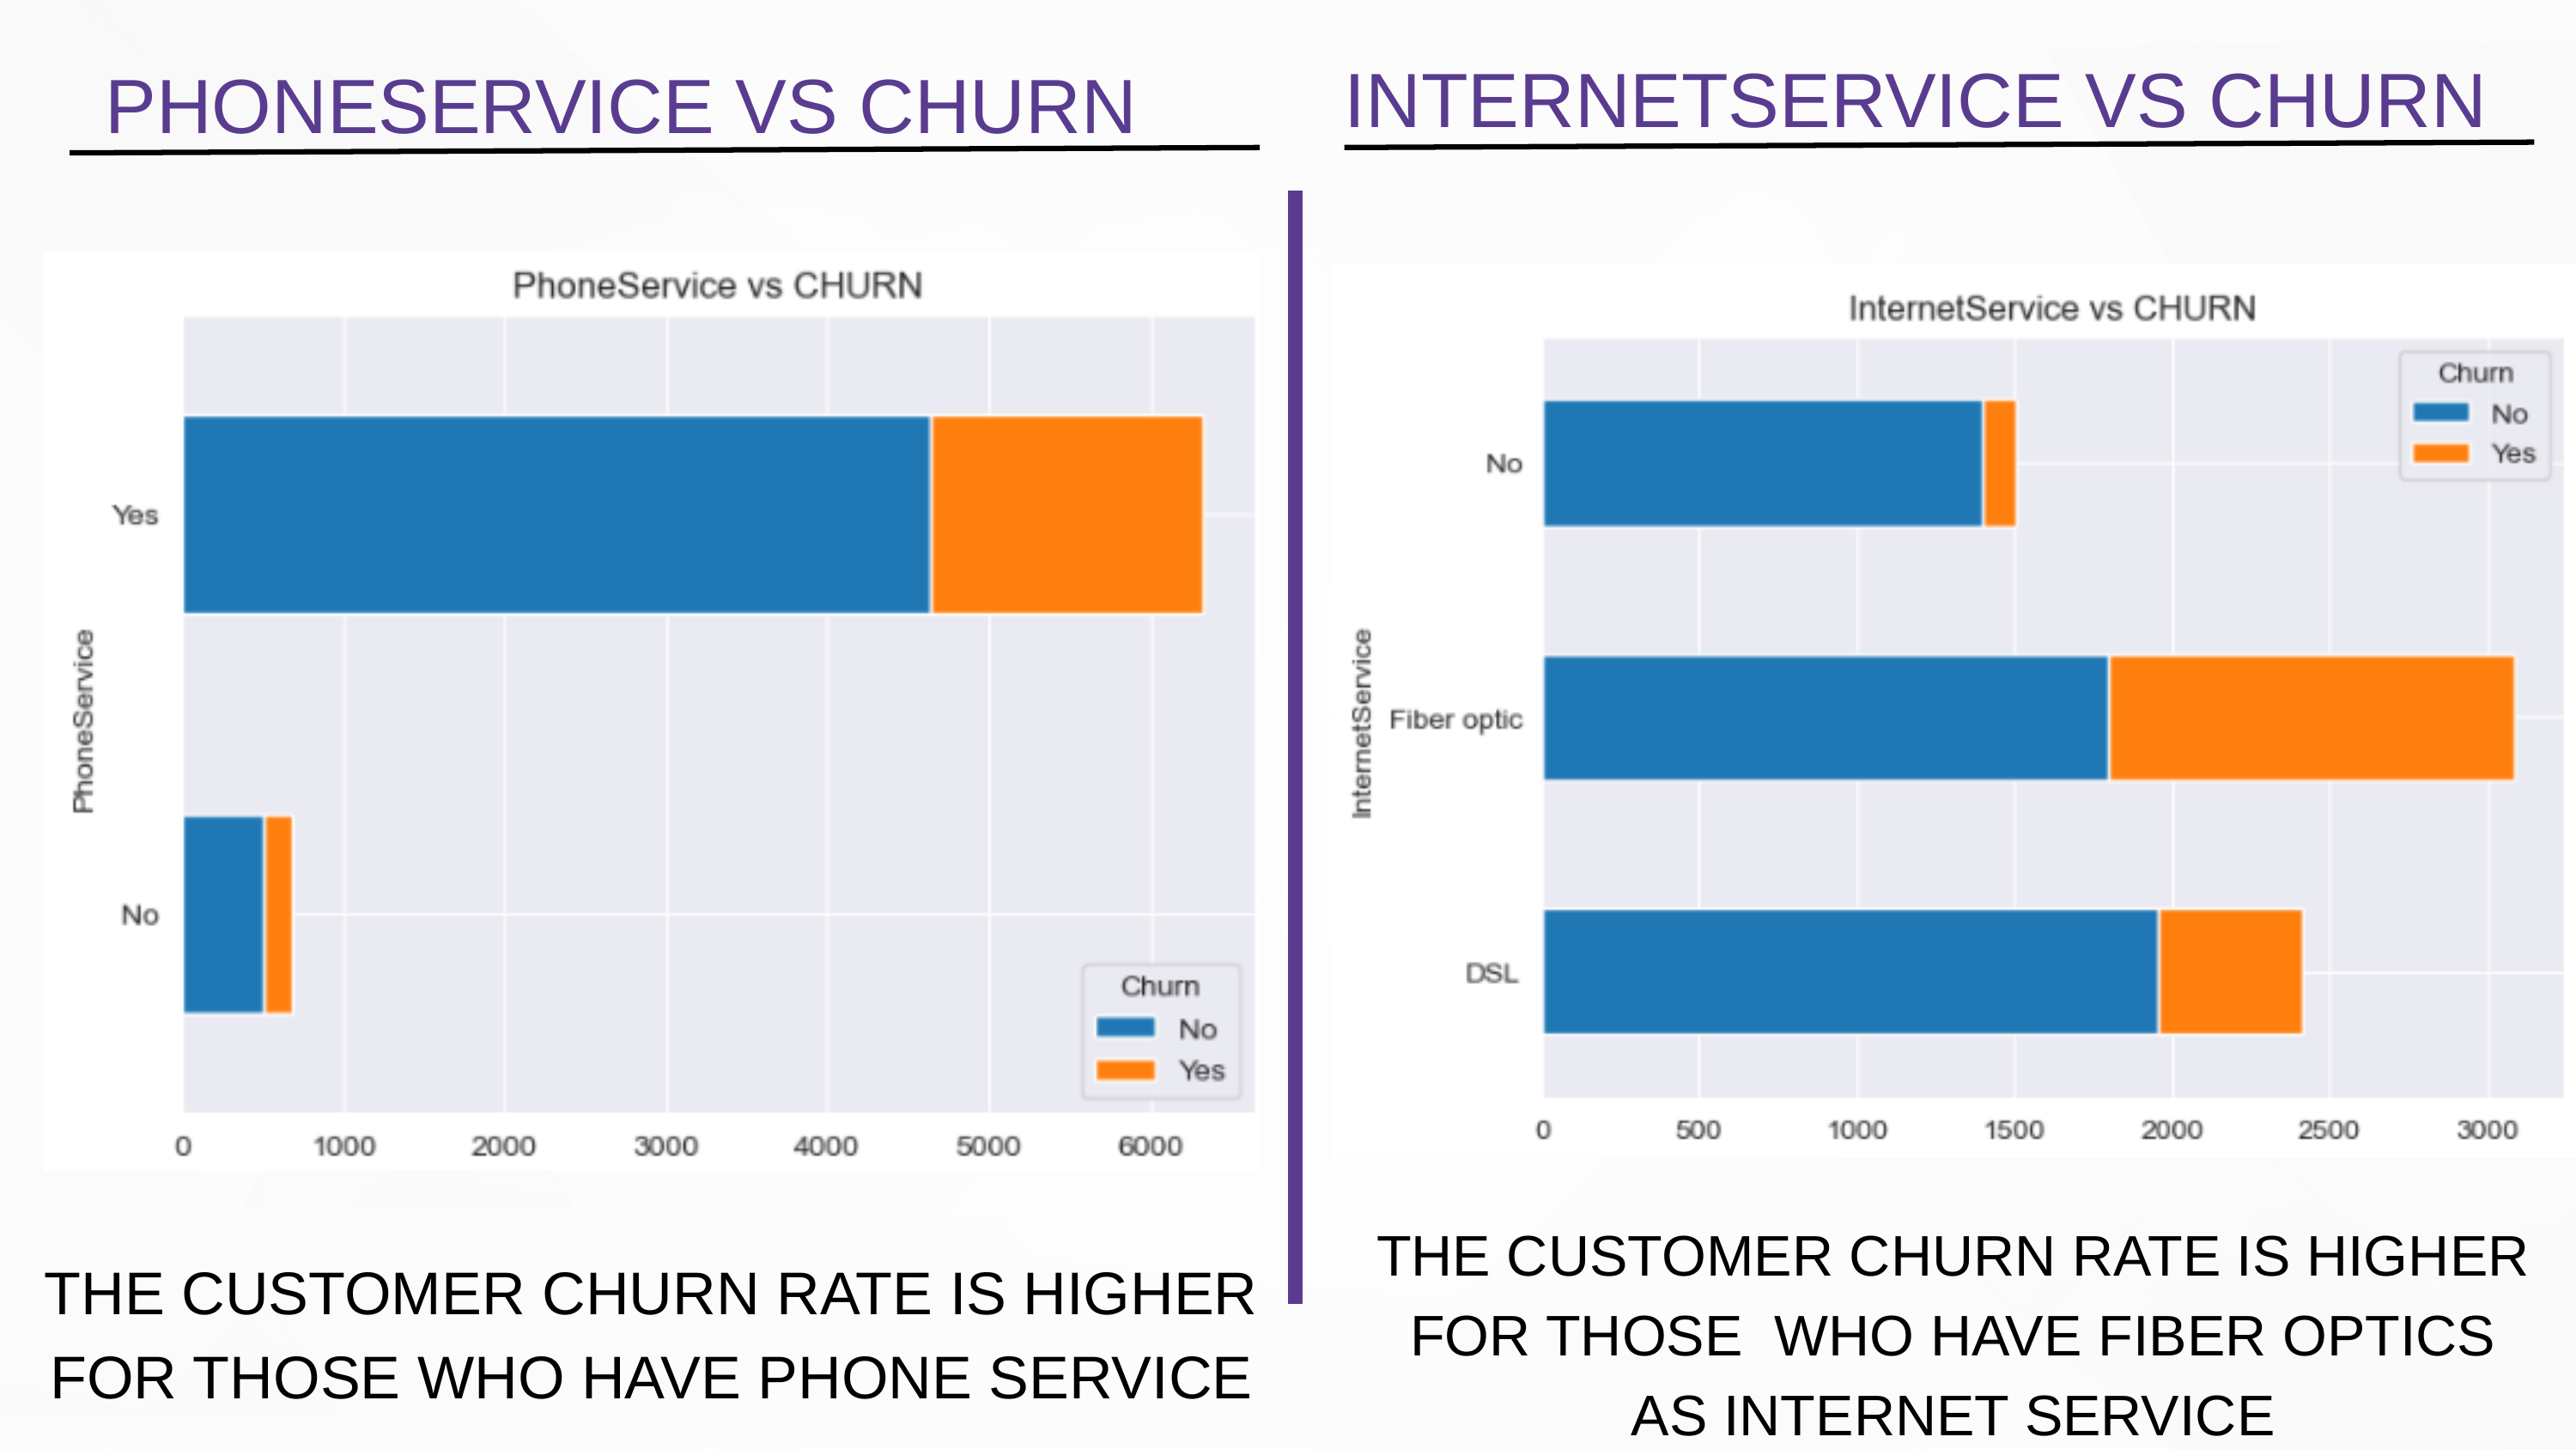

INTERNETSERVICE VS CHURN
PHONESERVICE VS CHURN

THE CUSTOMER CHURN RATE IS HIGHER FOR THOSE  WHO HAVE FIBER OPTICS AS INTERNET SERVICE
THE CUSTOMER CHURN RATE IS HIGHER FOR THOSE WHO HAVE PHONE SERVICE